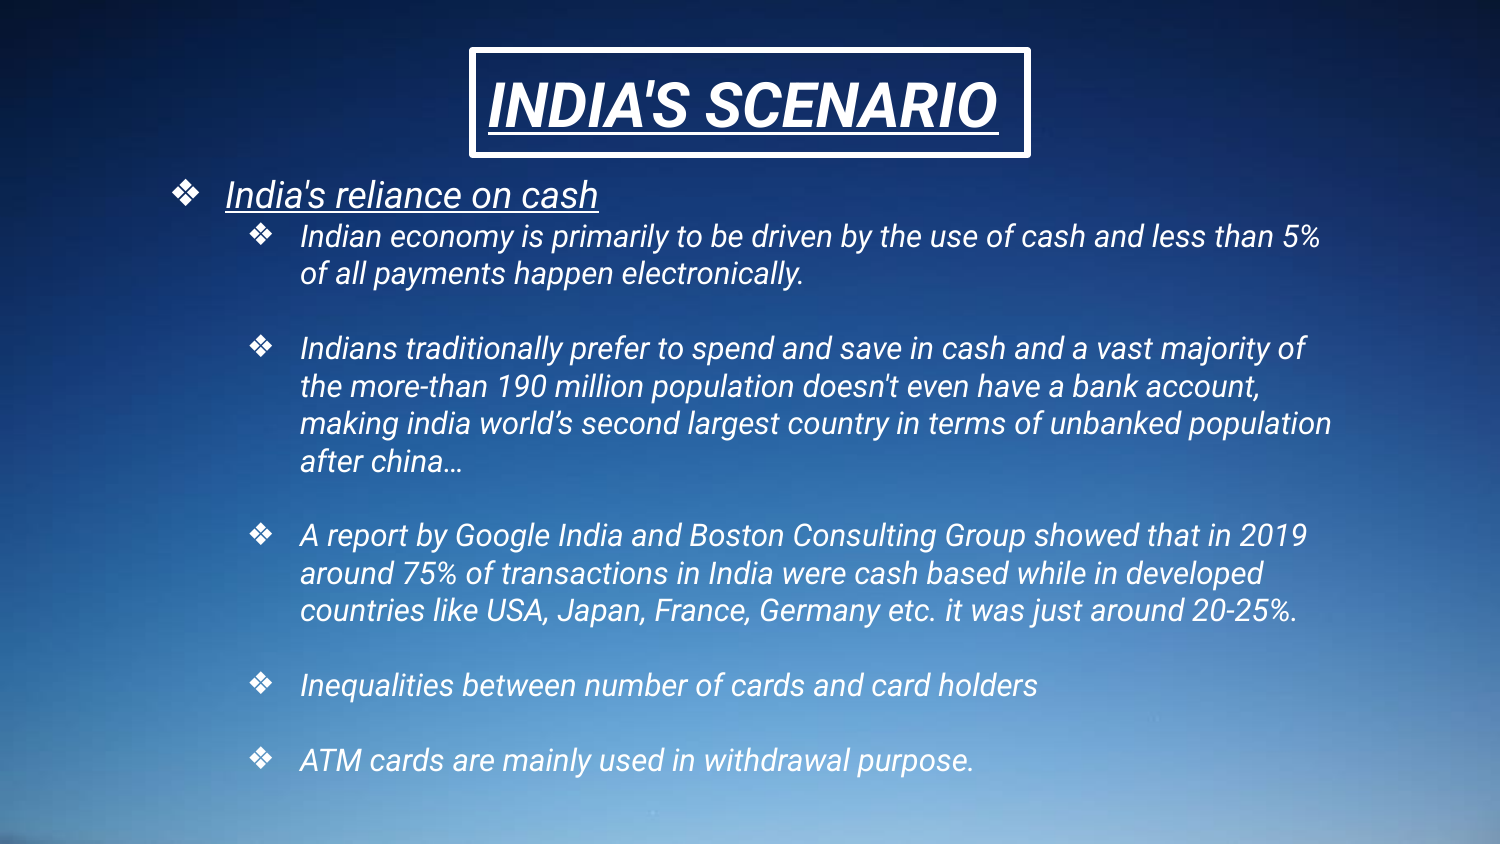

INDIA'S SCENARIO
India's reliance on cash
Indian economy is primarily to be driven by the use of cash and less than 5% of all payments happen electronically.

Indians traditionally prefer to spend and save in cash and a vast majority of the more-than 190 million population doesn't even have a bank account, making india world’s second largest country in terms of unbanked population after china…

A report by Google India and Boston Consulting Group showed that in 2019 around 75% of transactions in India were cash based while in developed countries like USA, Japan, France, Germany etc. it was just around 20-25%.

Inequalities between number of cards and card holders

ATM cards are mainly used in withdrawal purpose.